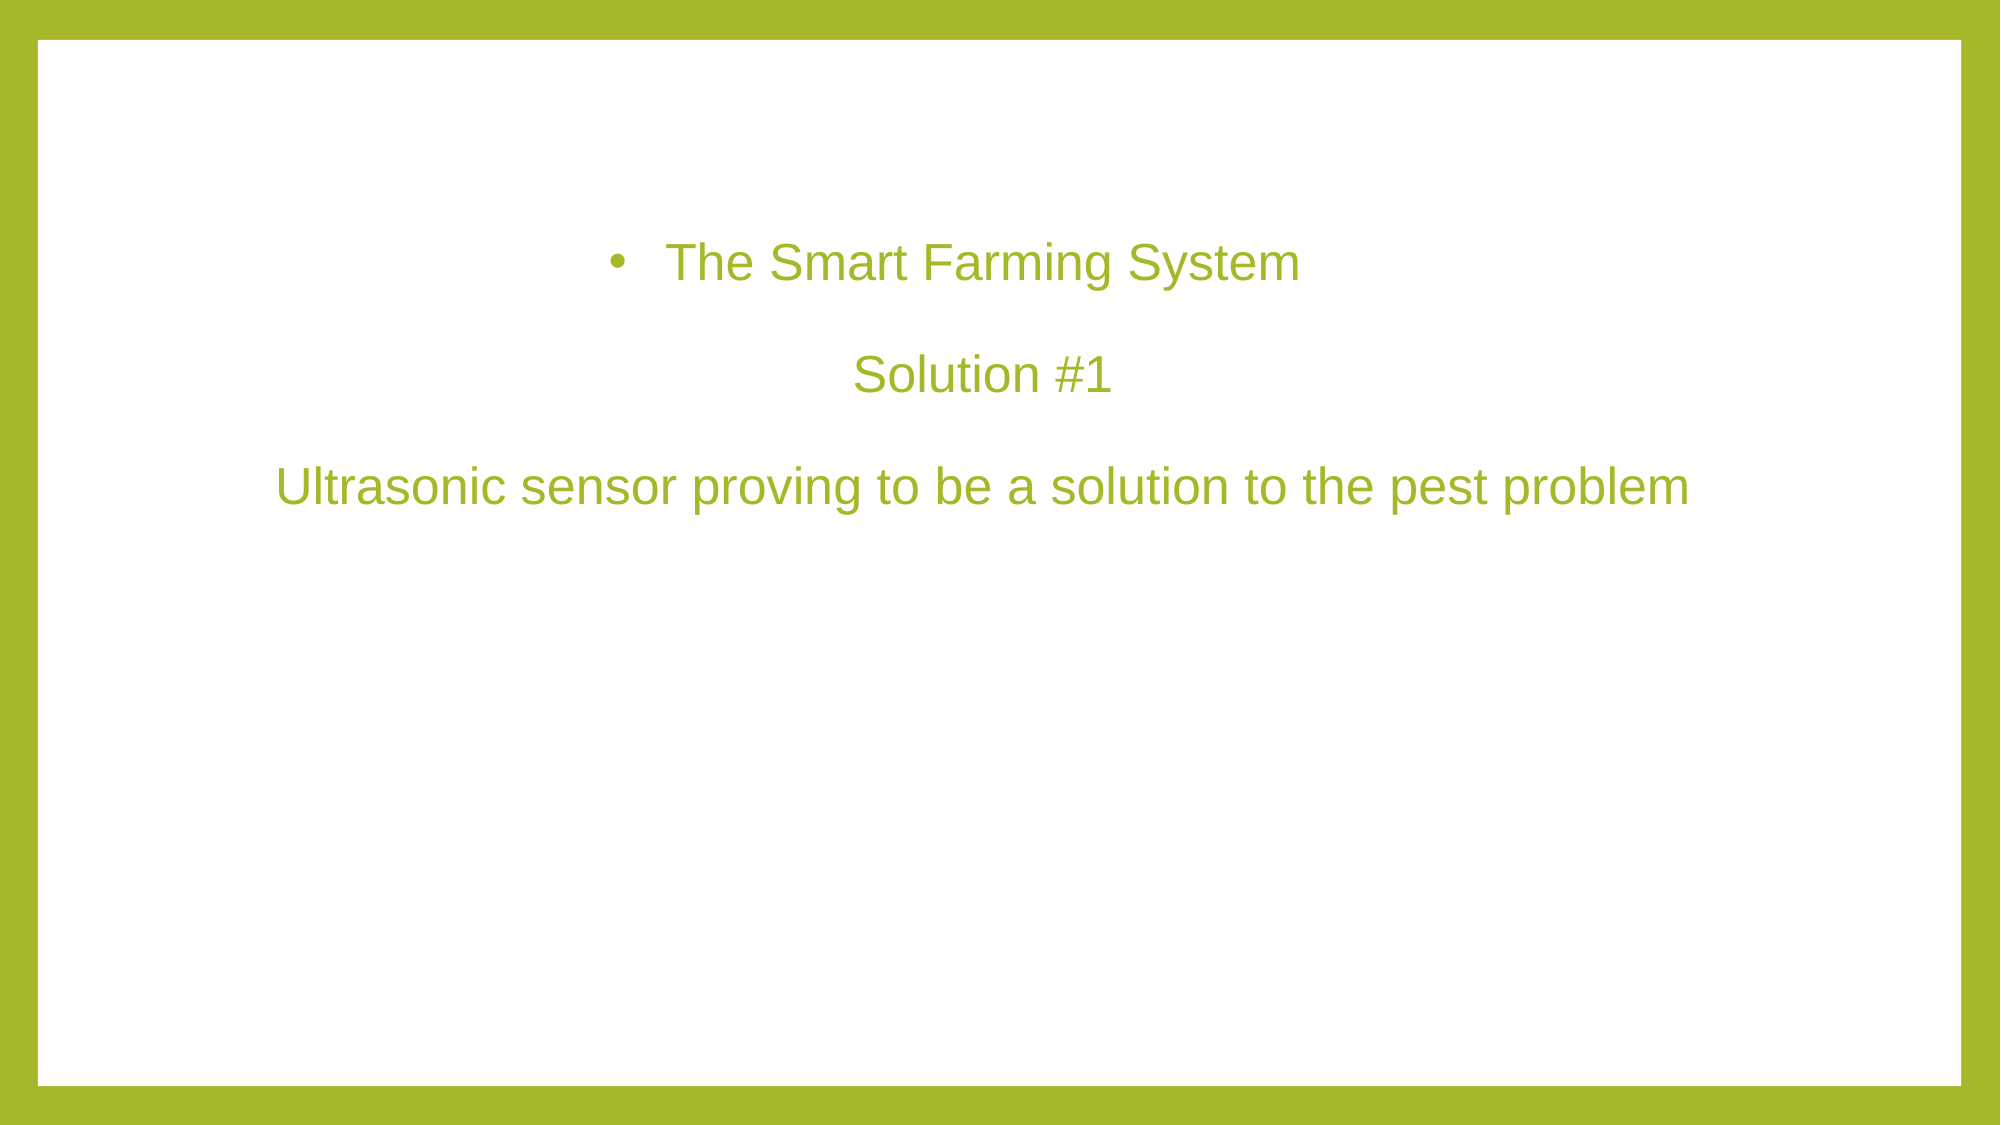

# The Smart Farming System Solution #1 Ultrasonic sensor proving to be a solution to the pest problem